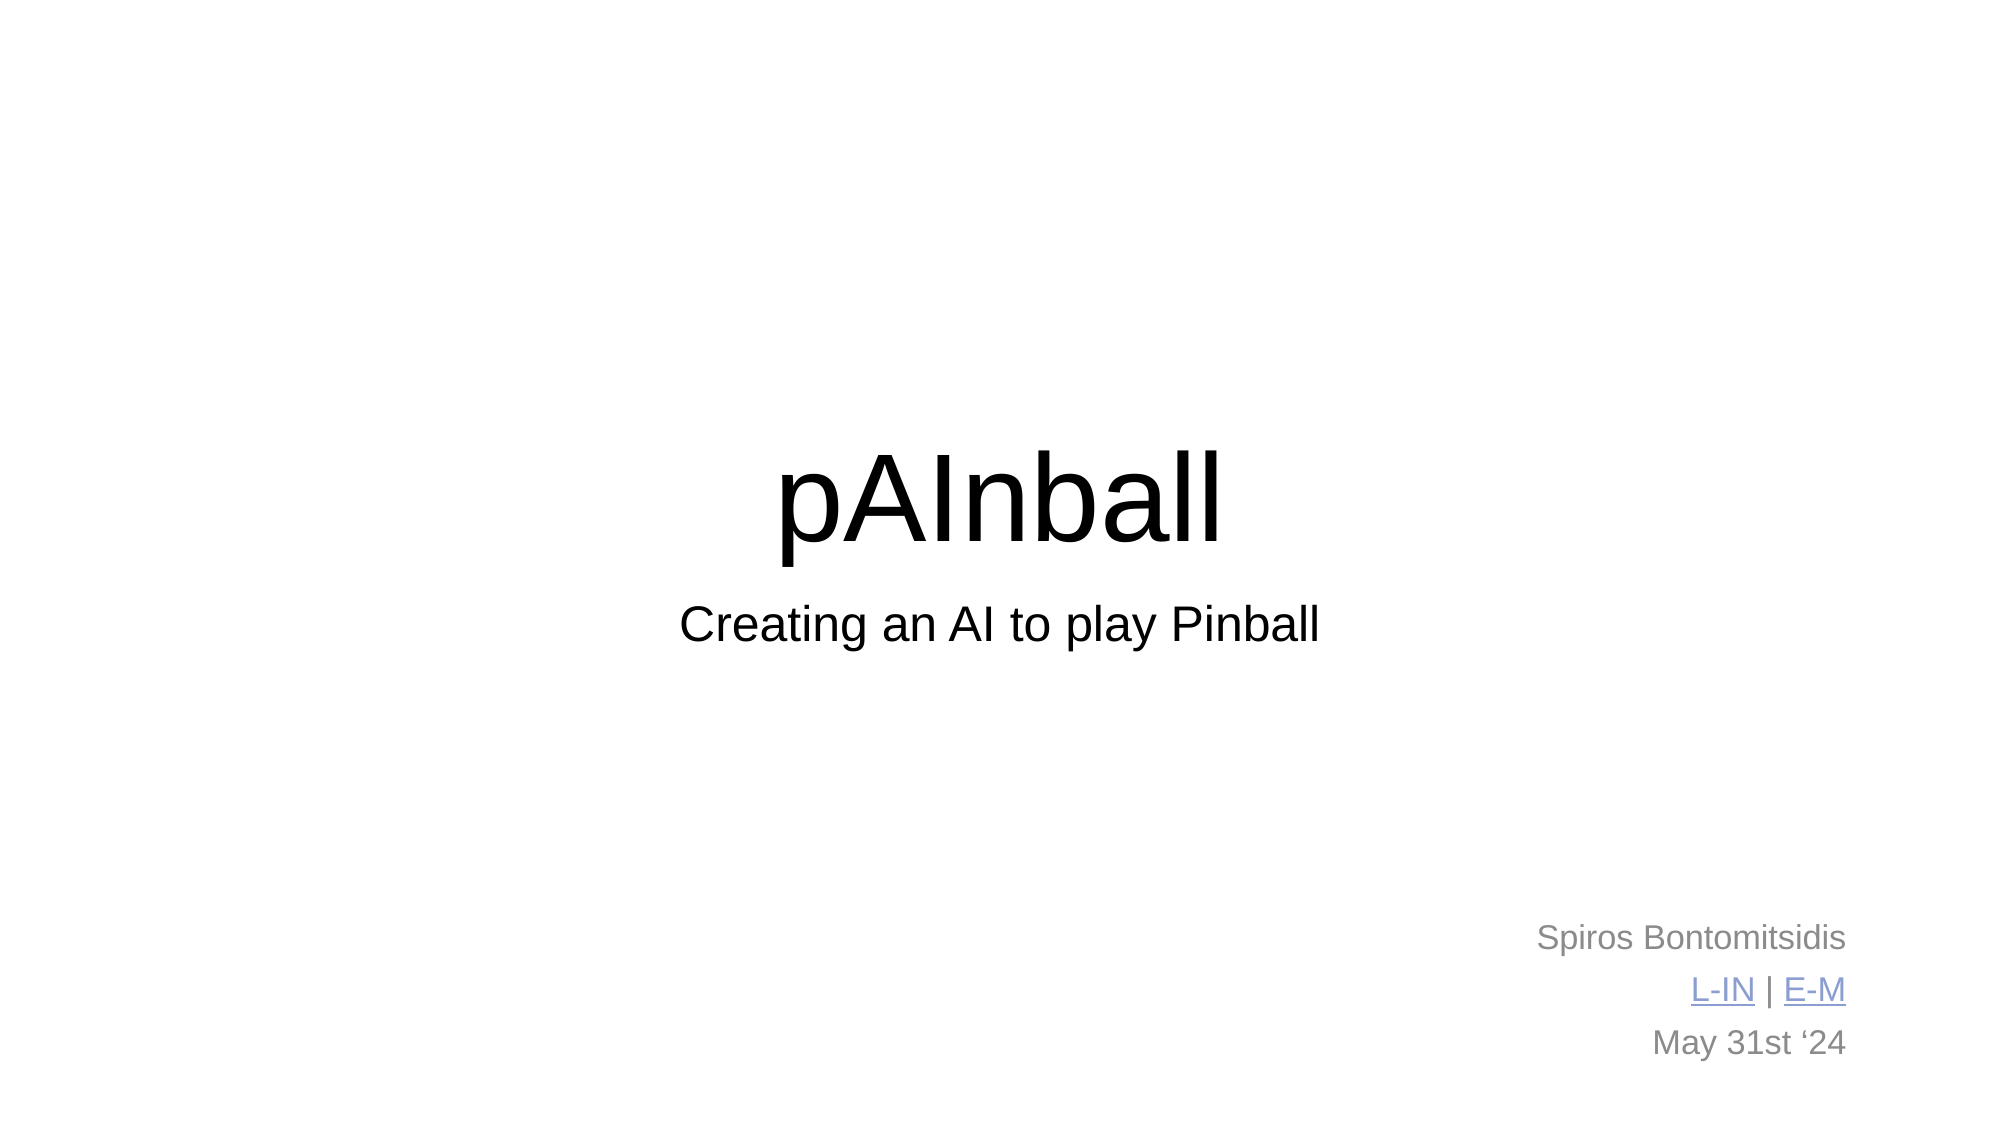

# pAInball
Creating an AI to play Pinball

Spiros Bontomitsidis
L-IN | E-M
May 31st ‘24